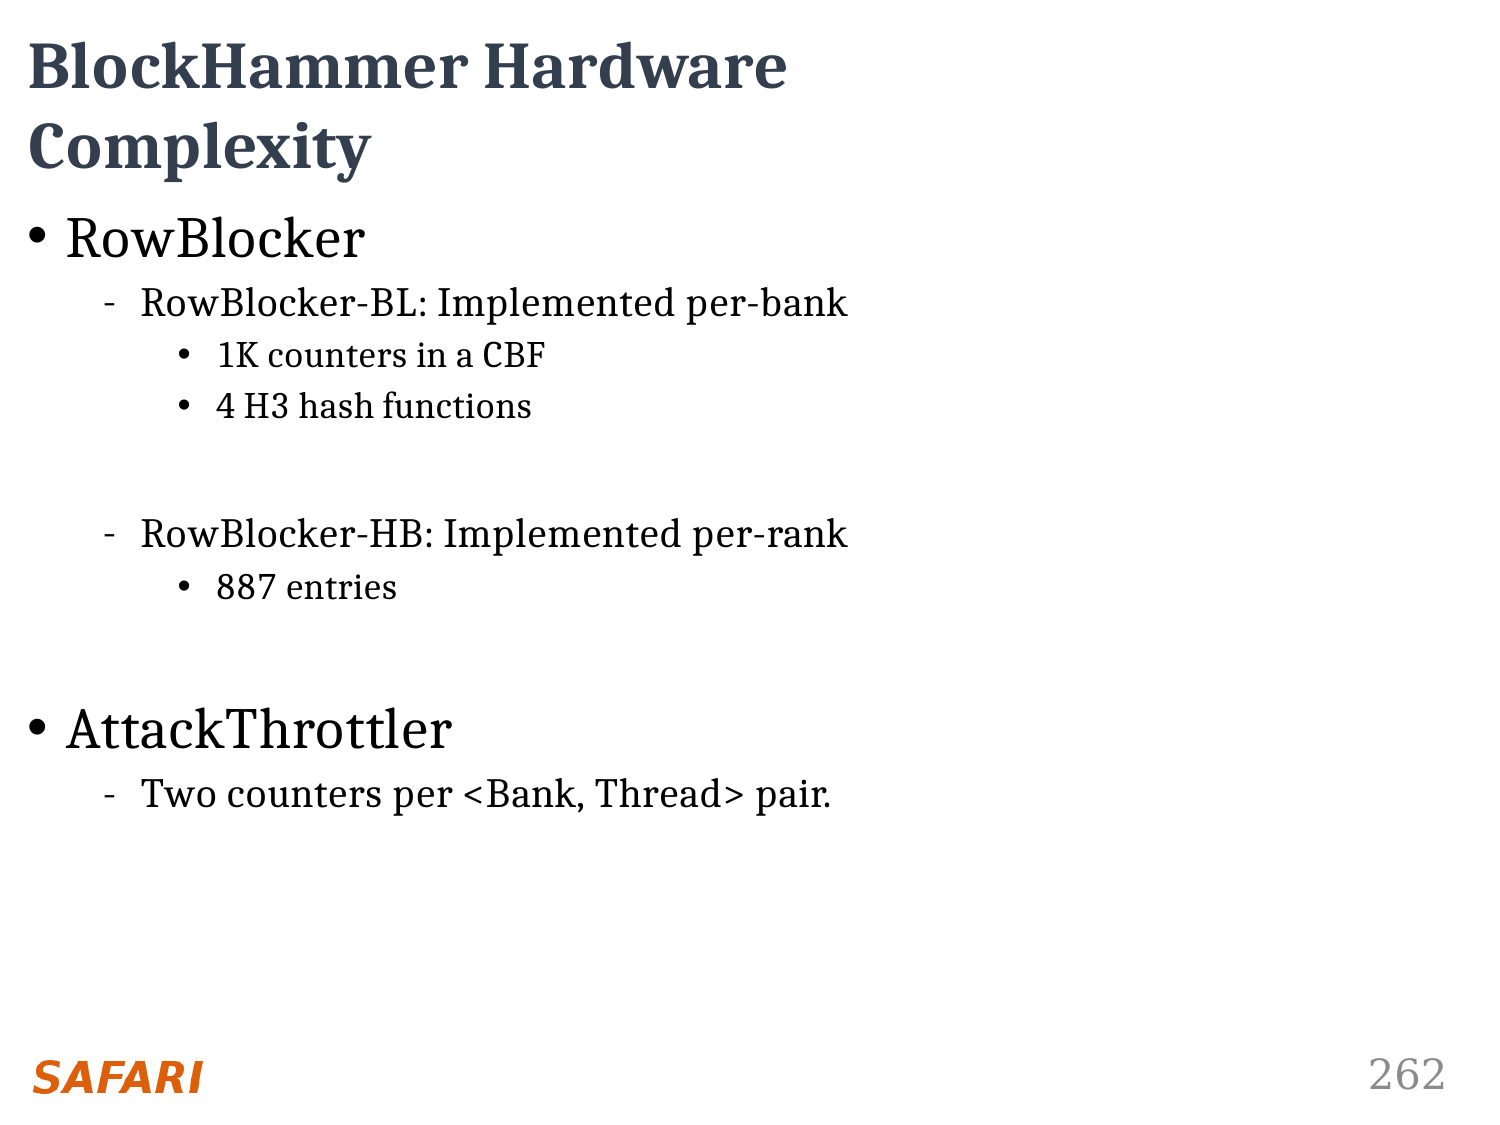

# BlockHammer Hardware Complexity
RowBlocker
RowBlocker-BL: Implemented per-bank
1K counters in a CBF
4 H3 hash functions

RowBlocker-HB: Implemented per-rank
887 entries

AttackThrottler
Two counters per <Bank, Thread> pair.